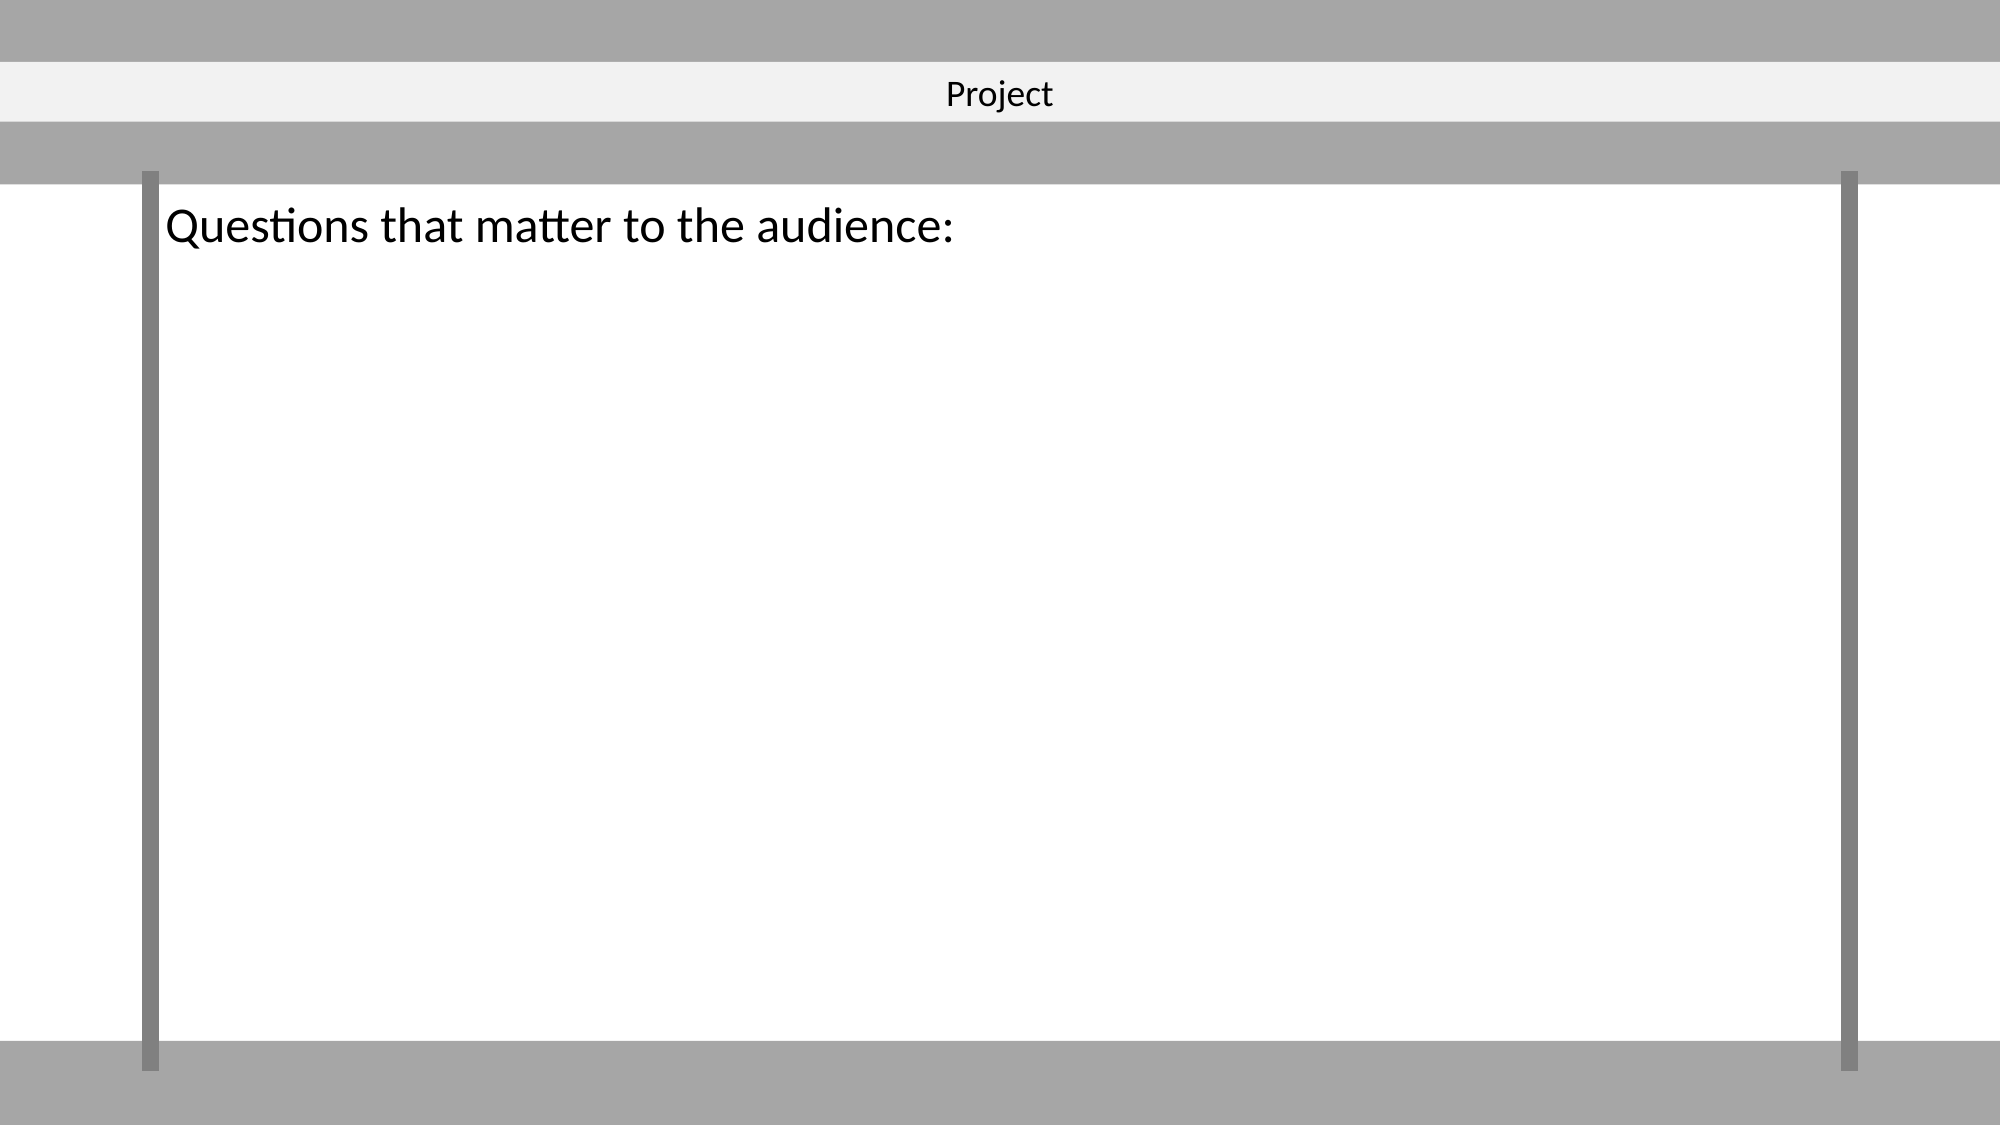

Project
Questions that matter to the audience: